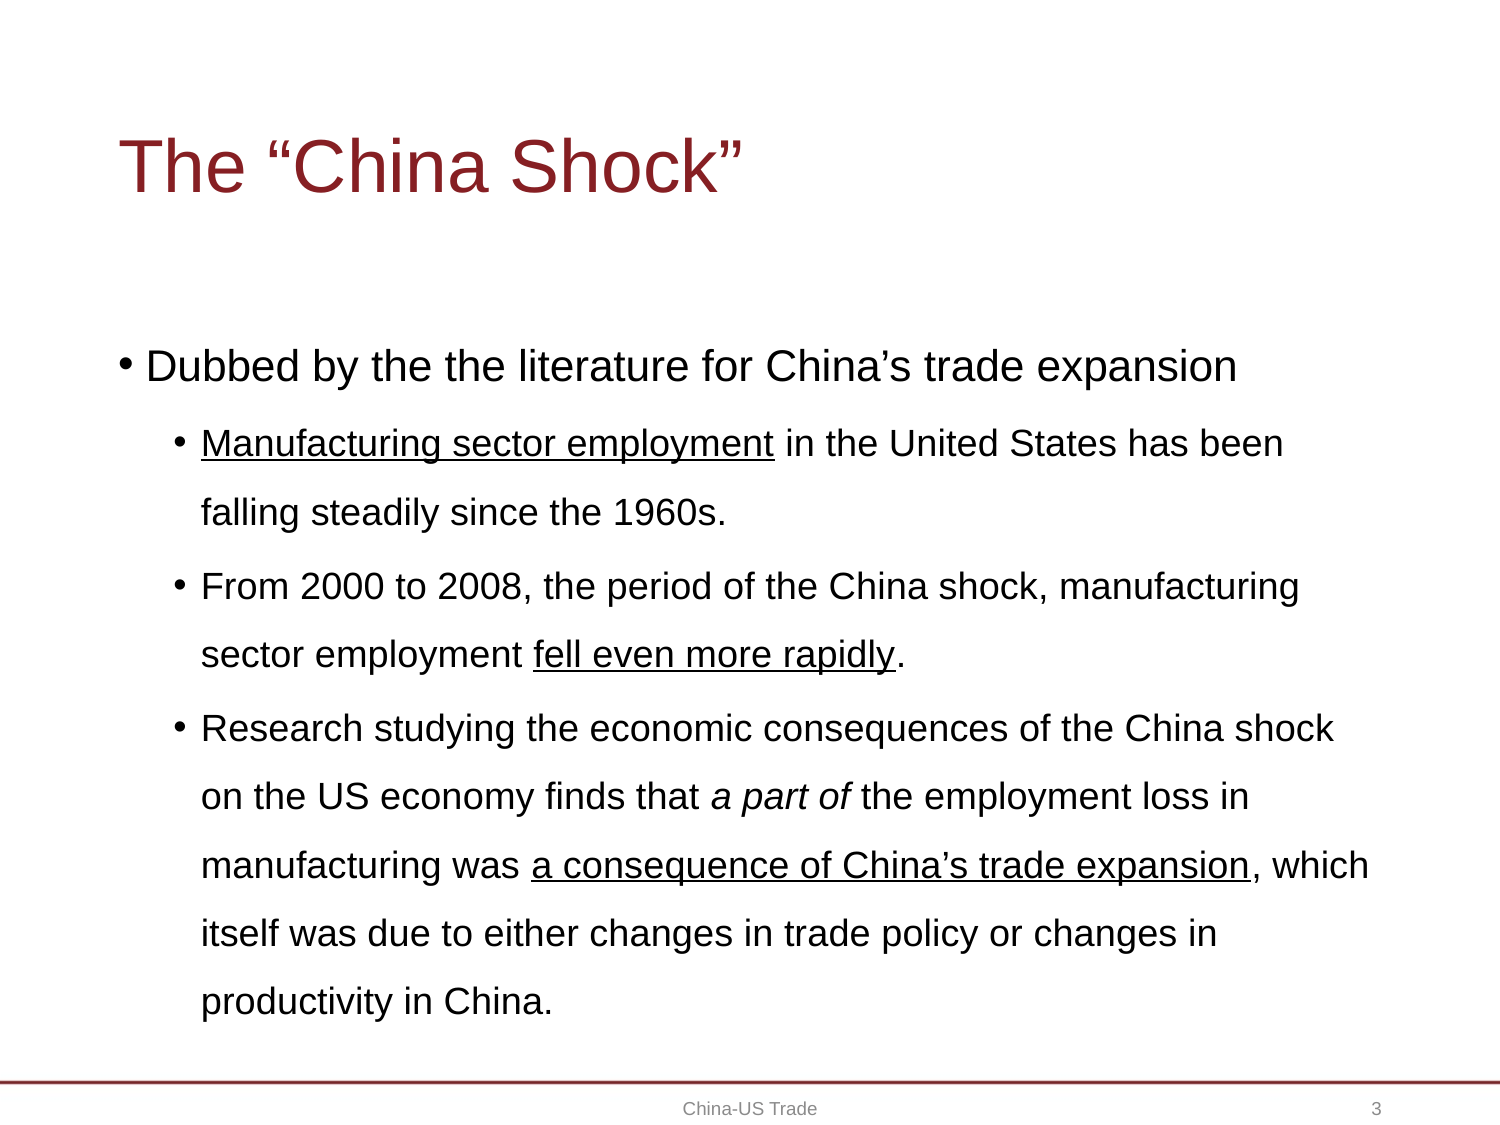

# The “China Shock”
Dubbed by the the literature for China’s trade expansion
Manufacturing sector employment in the United States has been falling steadily since the 1960s.
From 2000 to 2008, the period of the China shock, manufacturing sector employment fell even more rapidly.
Research studying the economic consequences of the China shock on the US economy finds that a part of the employment loss in manufacturing was a consequence of China’s trade expansion, which itself was due to either changes in trade policy or changes in productivity in China.
3
China-US Trade